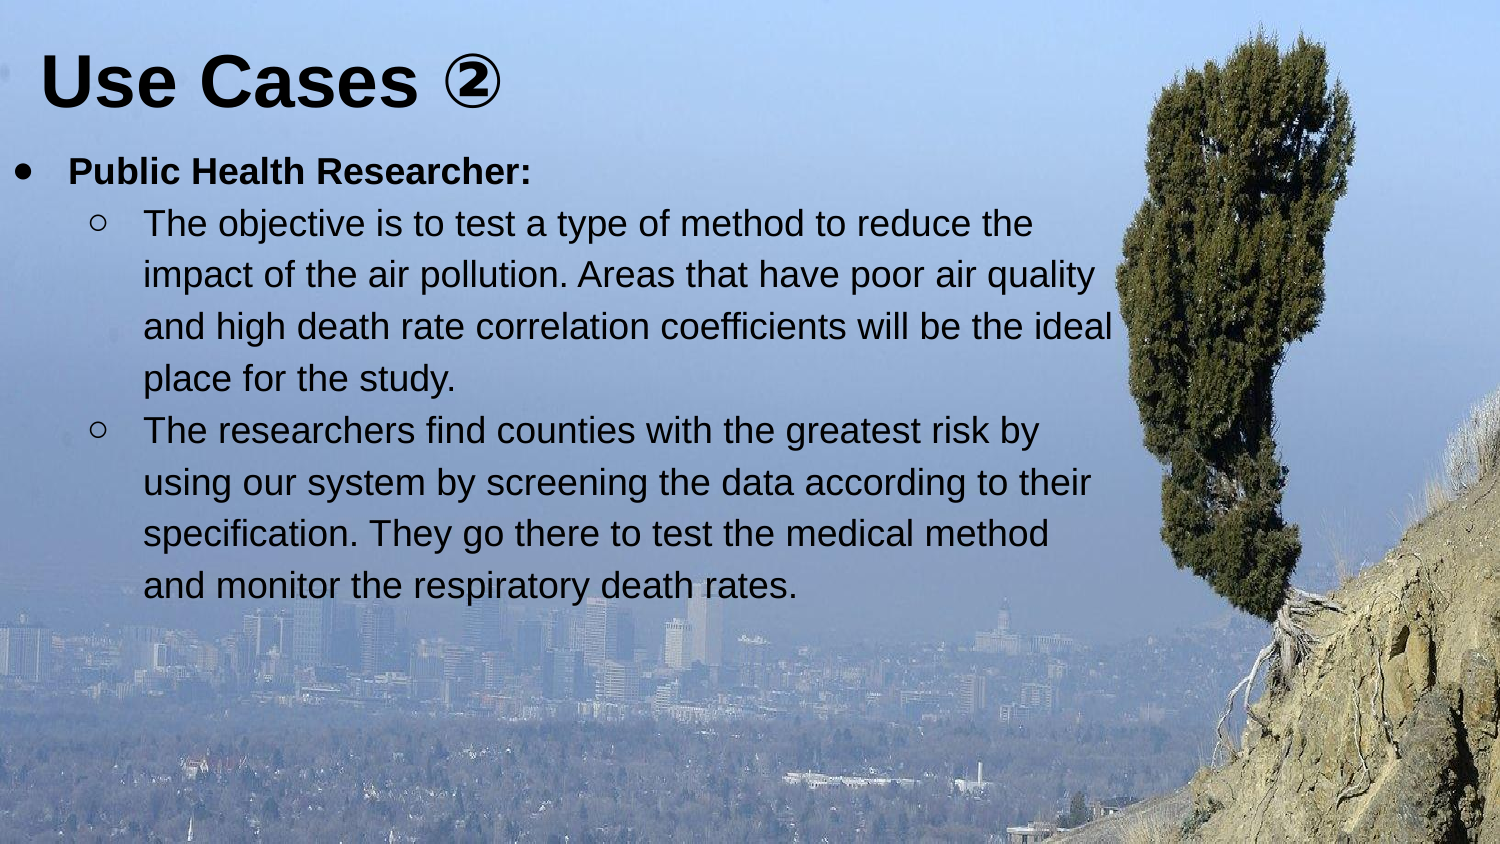

Use Cases ②
Public Health Researcher:
The objective is to test a type of method to reduce the impact of the air pollution. Areas that have poor air quality and high death rate correlation coefficients will be the ideal place for the study.
The researchers find counties with the greatest risk by using our system by screening the data according to their specification. They go there to test the medical method and monitor the respiratory death rates.